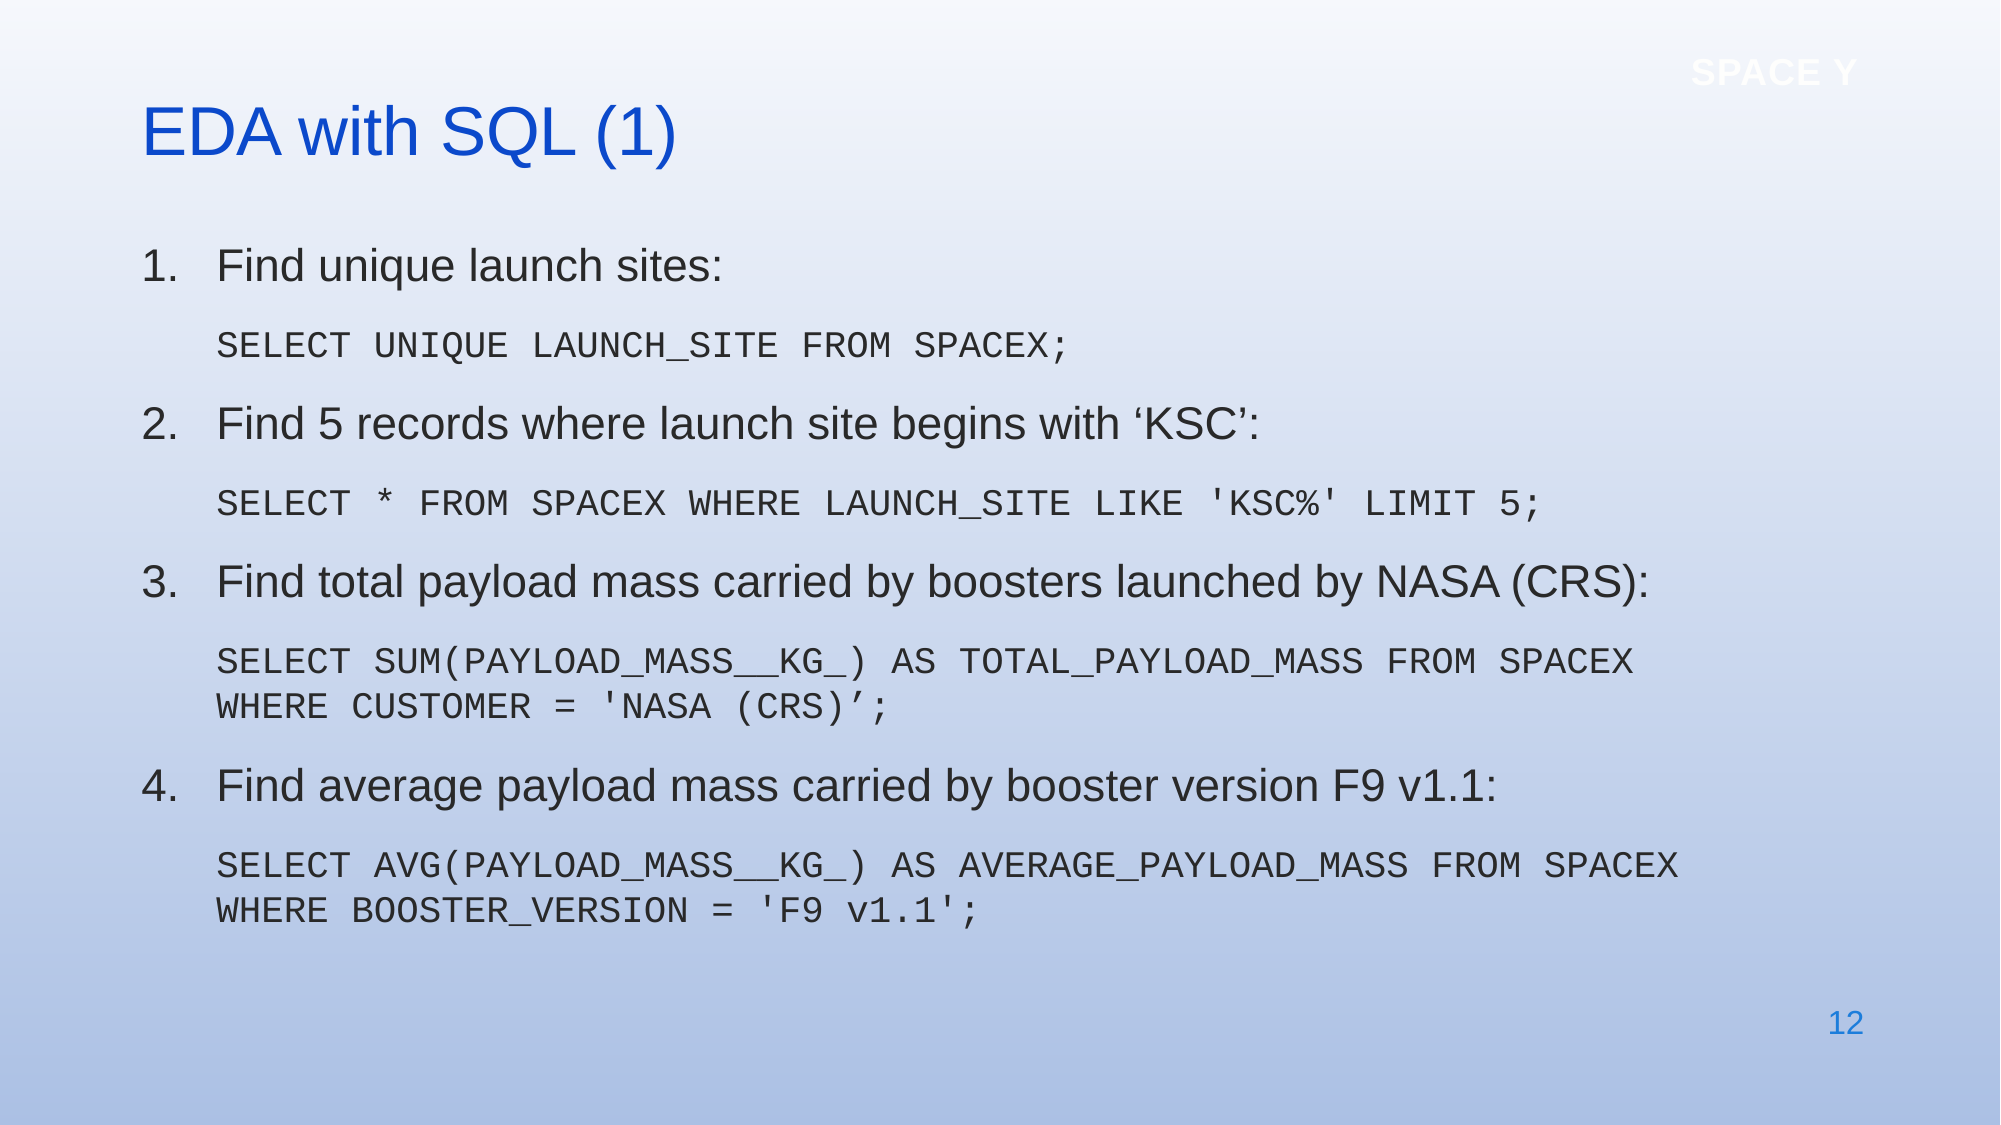

EDA with SQL (1)
Find unique launch sites:
SELECT UNIQUE LAUNCH_SITE FROM SPACEX;
Find 5 records where launch site begins with ‘KSC’:
SELECT * FROM SPACEX WHERE LAUNCH_SITE LIKE 'KSC%' LIMIT 5;
Find total payload mass carried by boosters launched by NASA (CRS):
SELECT SUM(PAYLOAD_MASS__KG_) AS TOTAL_PAYLOAD_MASS FROM SPACEX WHERE CUSTOMER = 'NASA (CRS)’;
Find average payload mass carried by booster version F9 v1.1:
SELECT AVG(PAYLOAD_MASS__KG_) AS AVERAGE_PAYLOAD_MASS FROM SPACEX WHERE BOOSTER_VERSION = 'F9 v1.1';

12